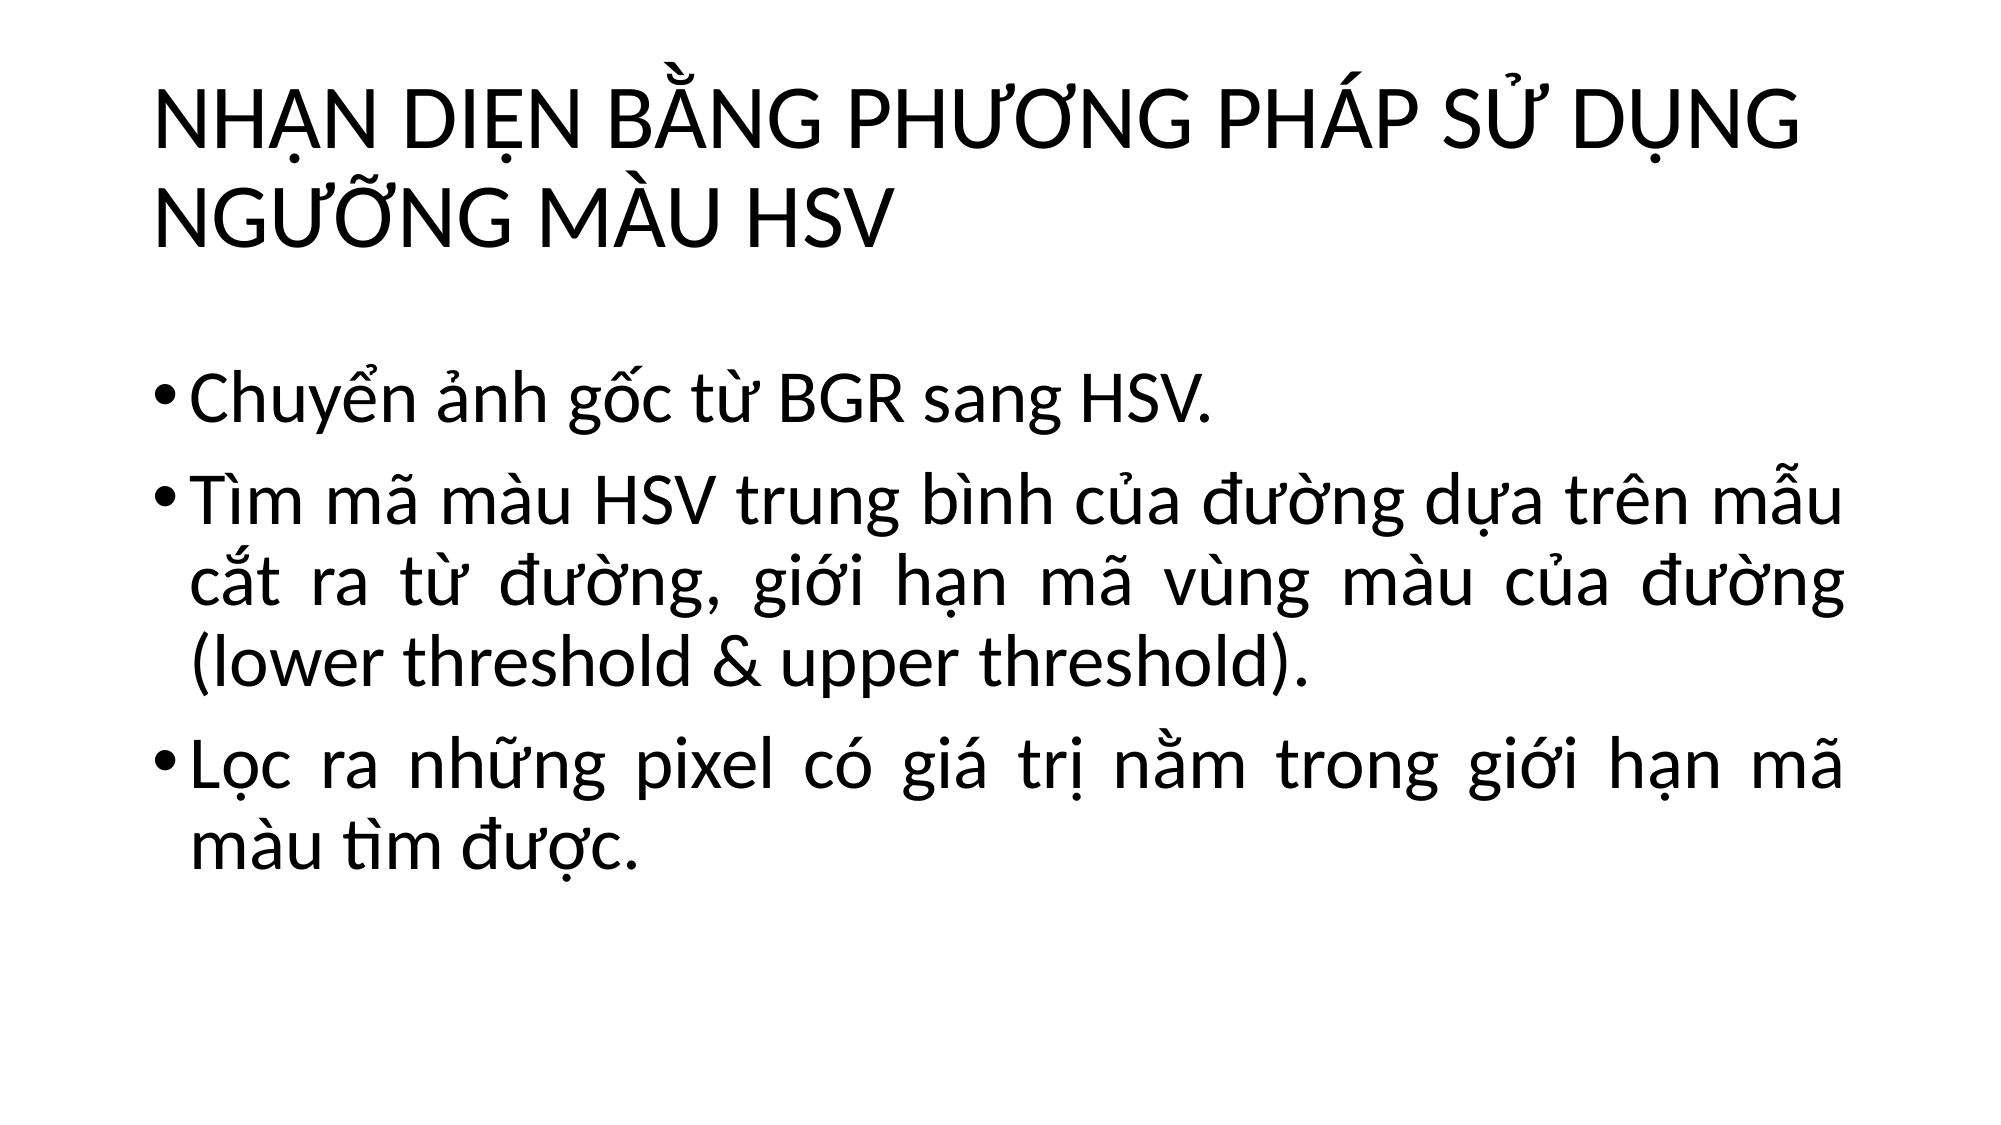

# NHẬN DIỆN BẰNG PHƯƠNG PHÁP SỬ DỤNG NGƯỠNG MÀU HSV
Chuyển ảnh gốc từ BGR sang HSV.
Tìm mã màu HSV trung bình của đường dựa trên mẫu cắt ra từ đường, giới hạn mã vùng màu của đường (lower threshold & upper threshold).
Lọc ra những pixel có giá trị nằm trong giới hạn mã màu tìm được.